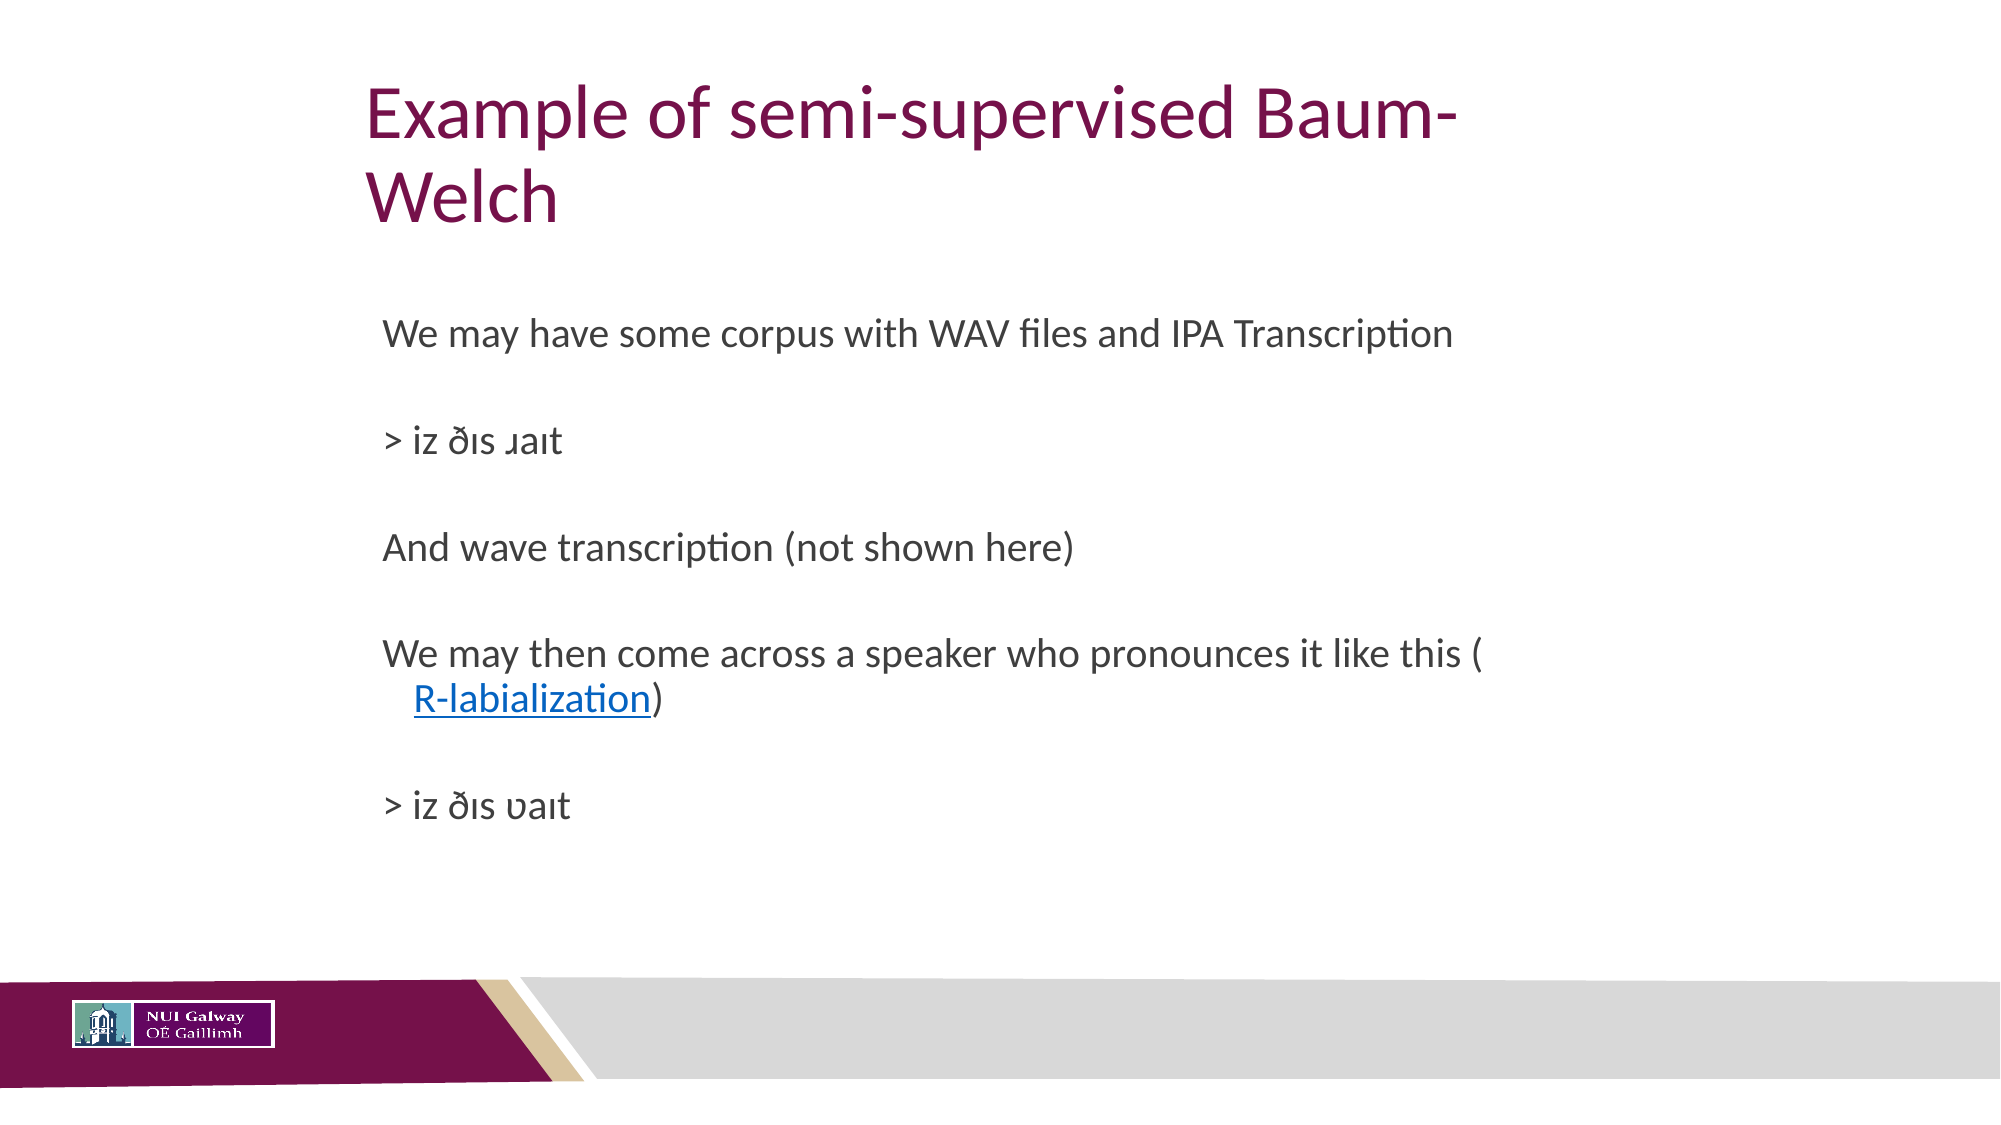

# Example of semi-supervised Baum-Welch
We may have some corpus with WAV files and IPA Transcription

> iz ðɪs ɹaɪt

And wave transcription (not shown here)

We may then come across a speaker who pronounces it like this (R-labialization)

> iz ðɪs ʋaɪt